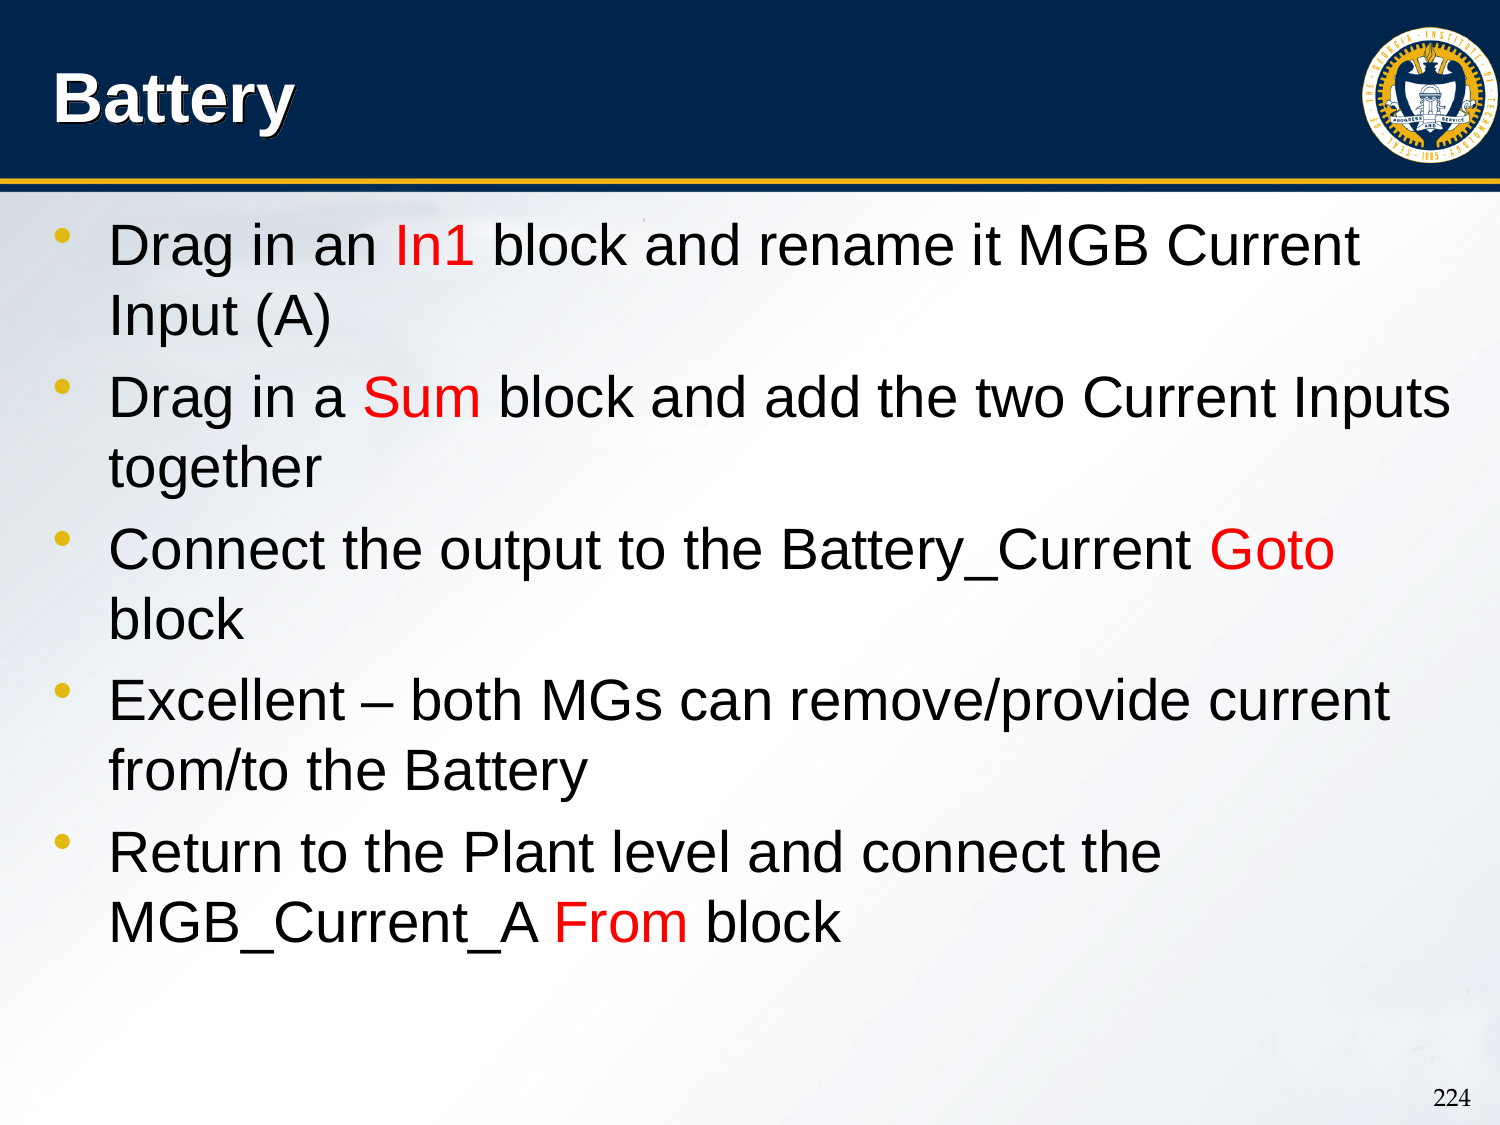

# Battery

Drag in an In1 block and rename it MGB Current Input (A)
Drag in a Sum block and add the two Current Inputs together
Connect the output to the Battery_Current Goto block
Excellent – both MGs can remove/provide current from/to the Battery
Return to the Plant level and connect the MGB_Current_A From block